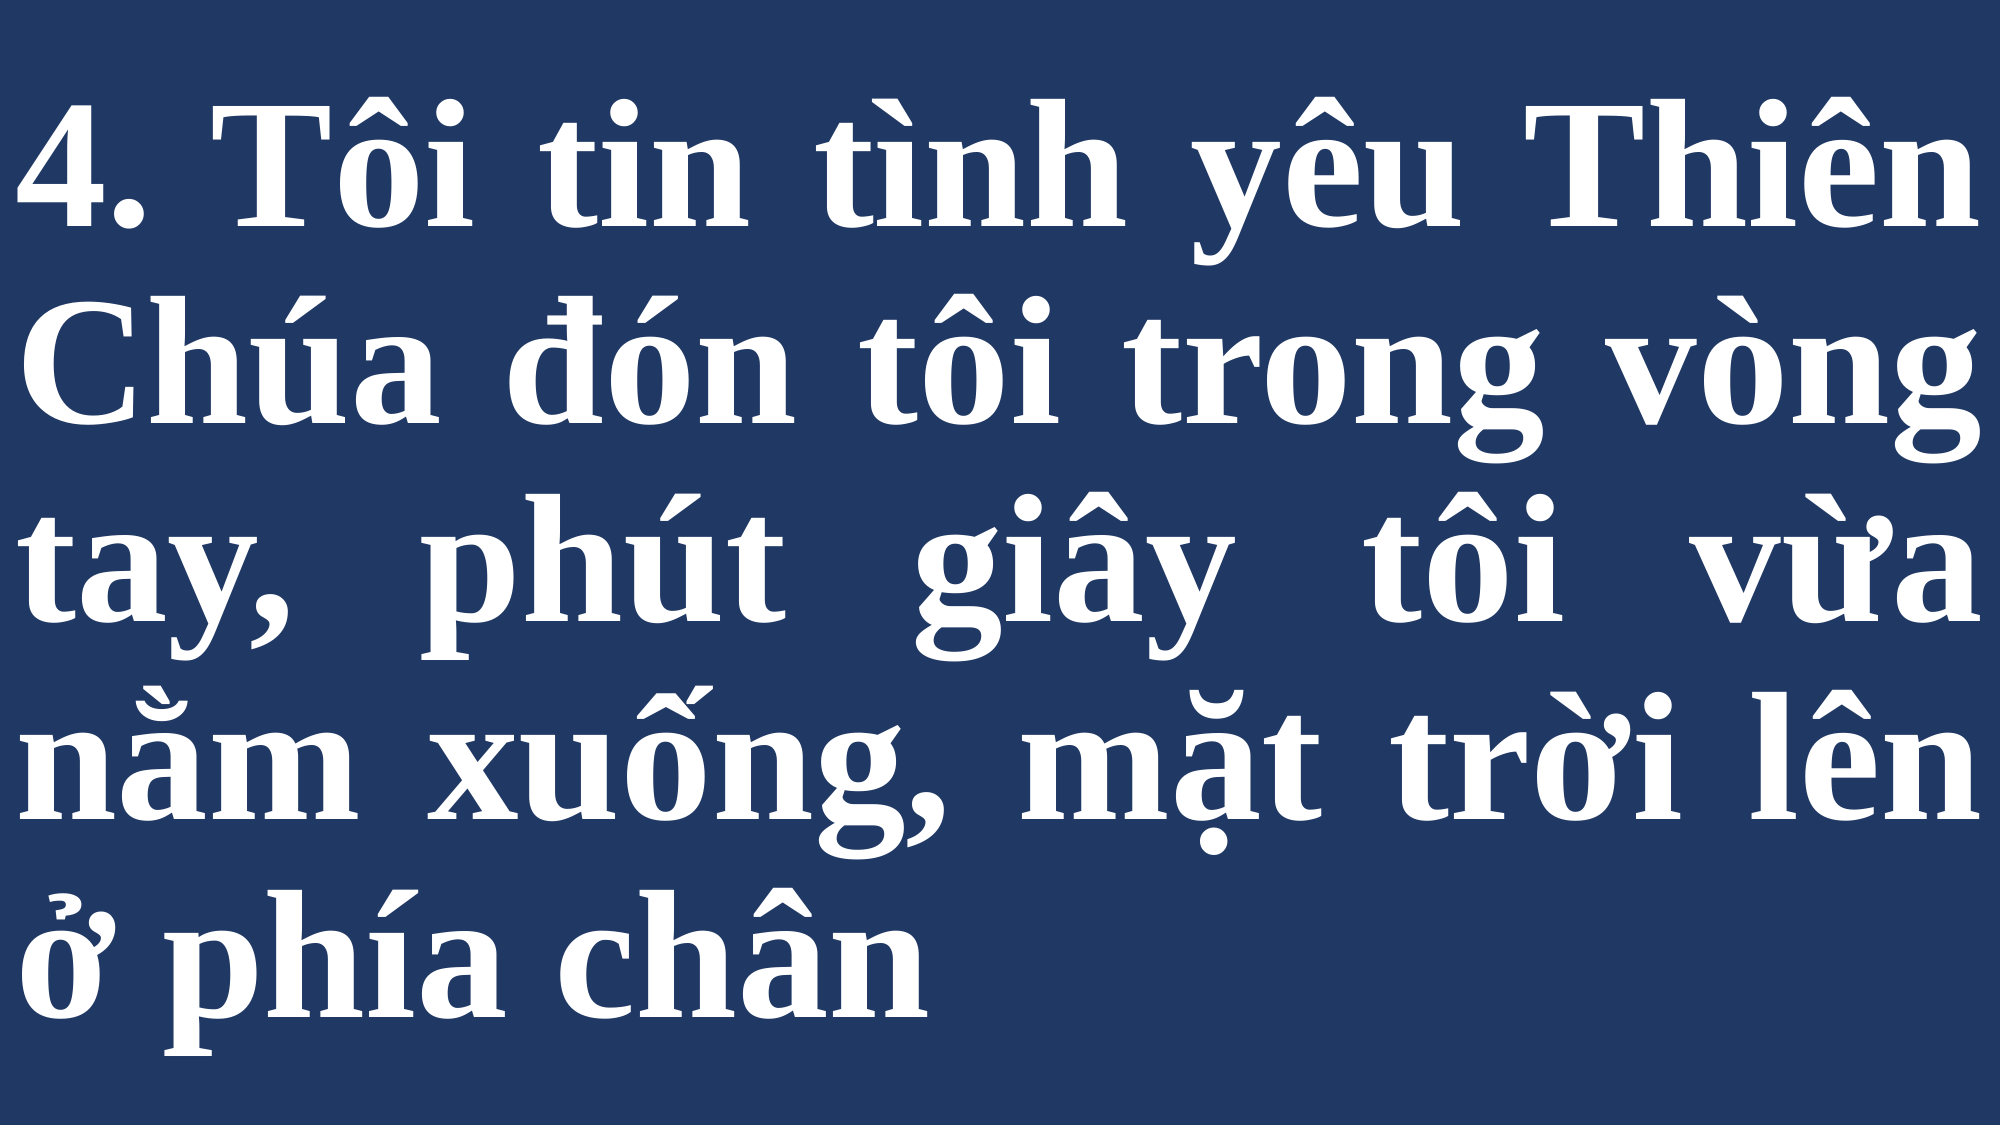

# 4. Tôi tin tình yêu Thiên Chúa đón tôi trong vòng tay, phút giây tôi vừa nằm xuống, mặt trời lên ở phía chân